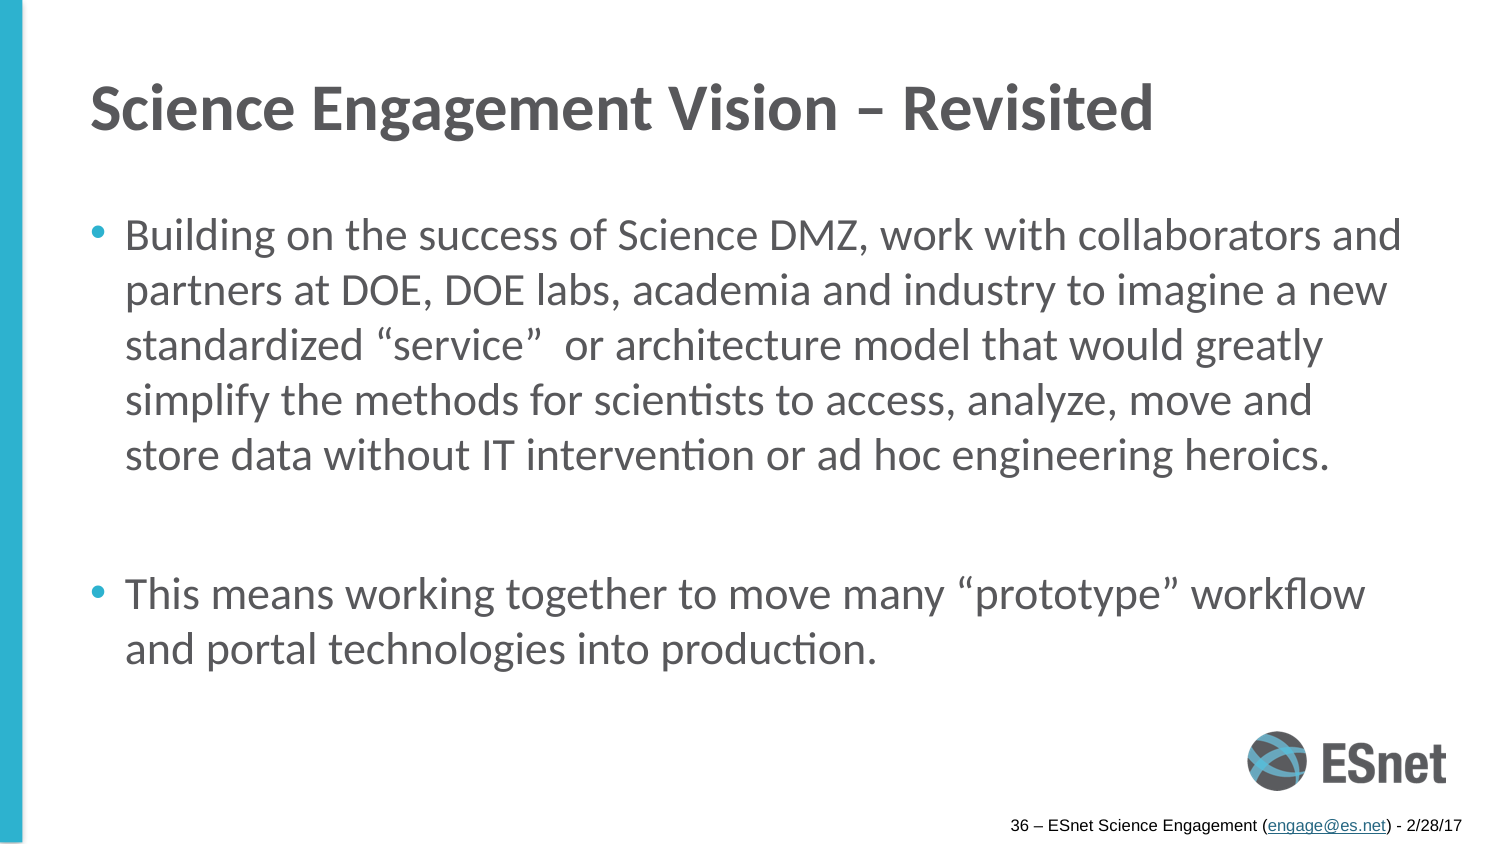

# Science Engagement Vision – Revisited
Building on the success of Science DMZ, work with collaborators and partners at DOE, DOE labs, academia and industry to imagine a new standardized “service”  or architecture model that would greatly simplify the methods for scientists to access, analyze, move and store data without IT intervention or ad hoc engineering heroics.

This means working together to move many “prototype” workflow and portal technologies into production.

36 – ESnet Science Engagement (engage@es.net) - 2/28/17